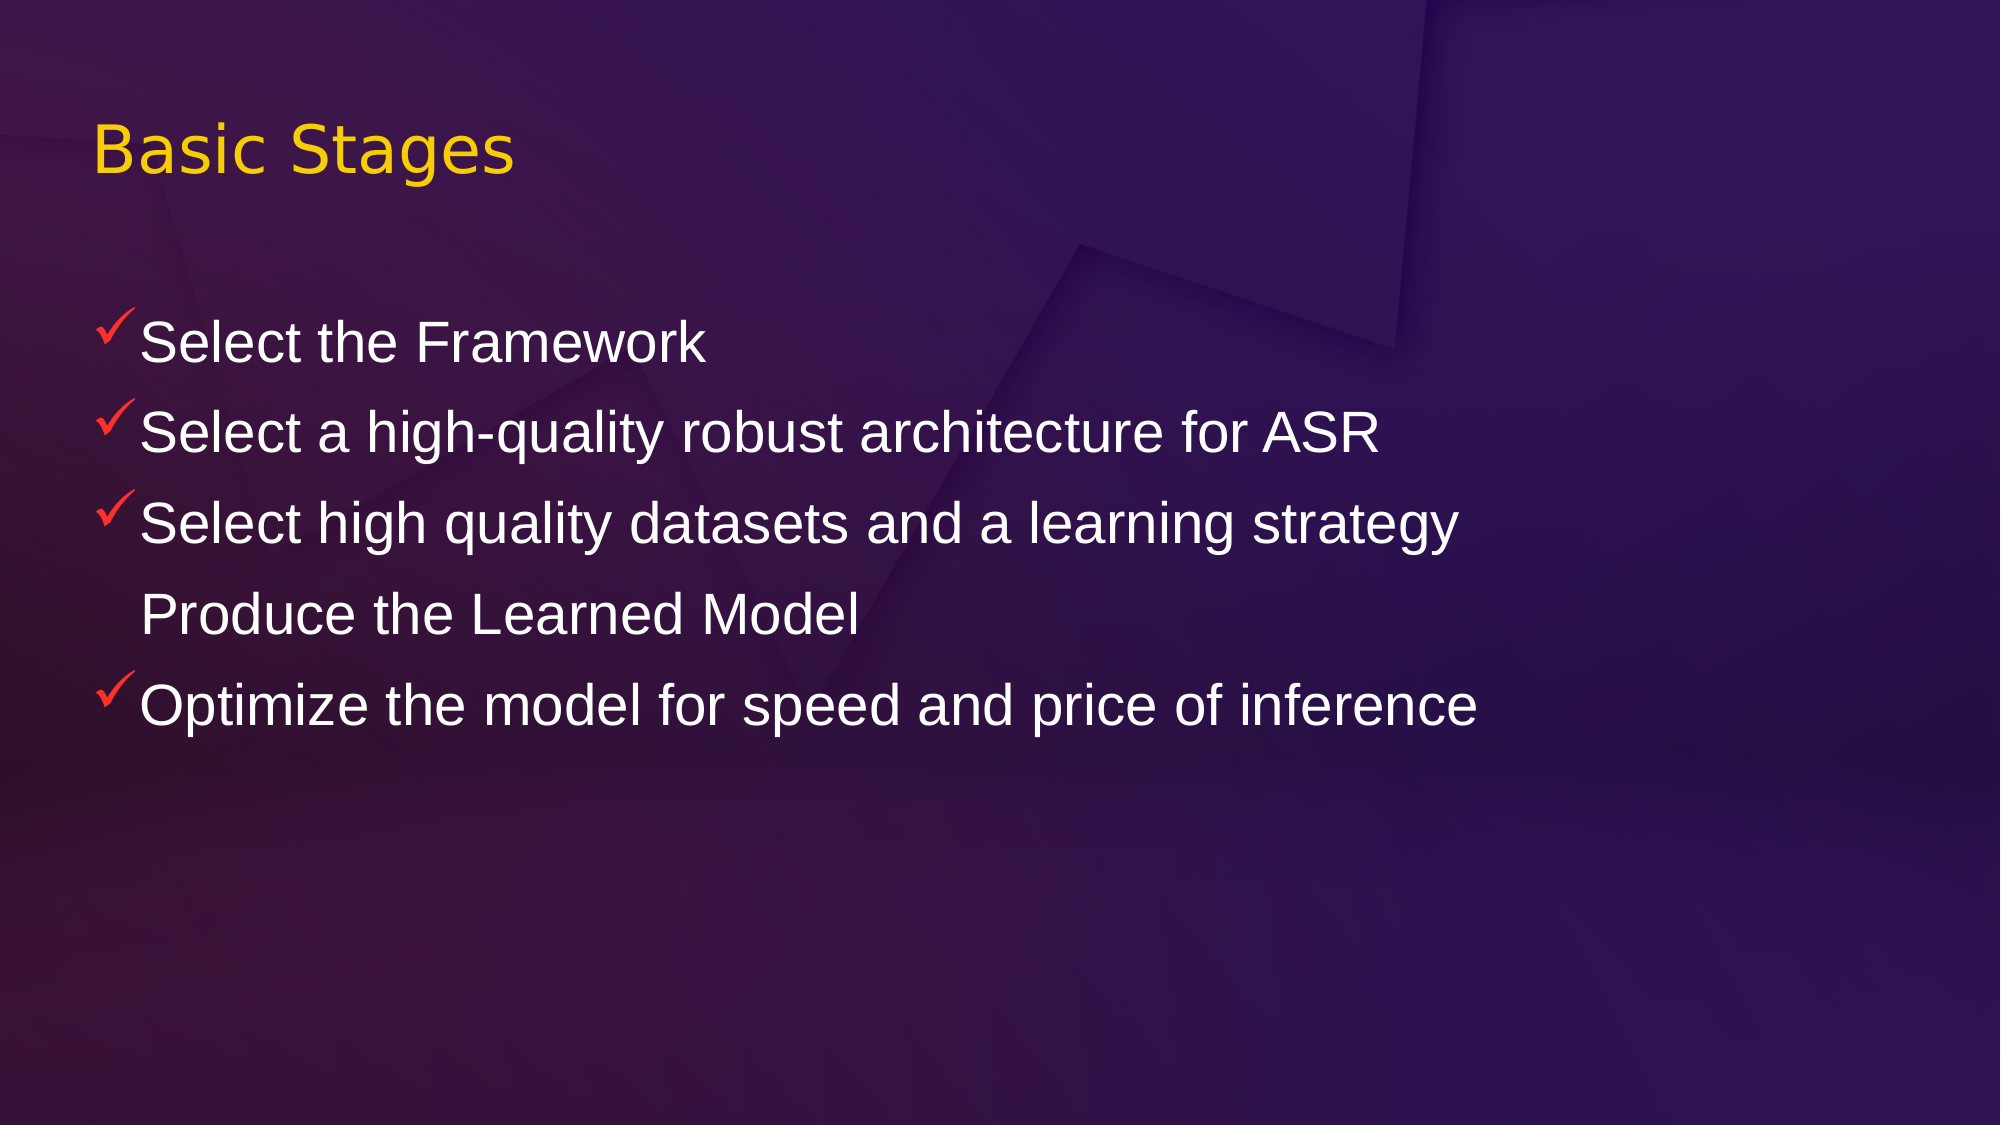

# Basic Stages
Select the Framework
Select a high-quality robust architecture for ASR
Select high quality datasets and a learning strategy
   Produce the Learned Model
Optimize the model for speed and price of inference